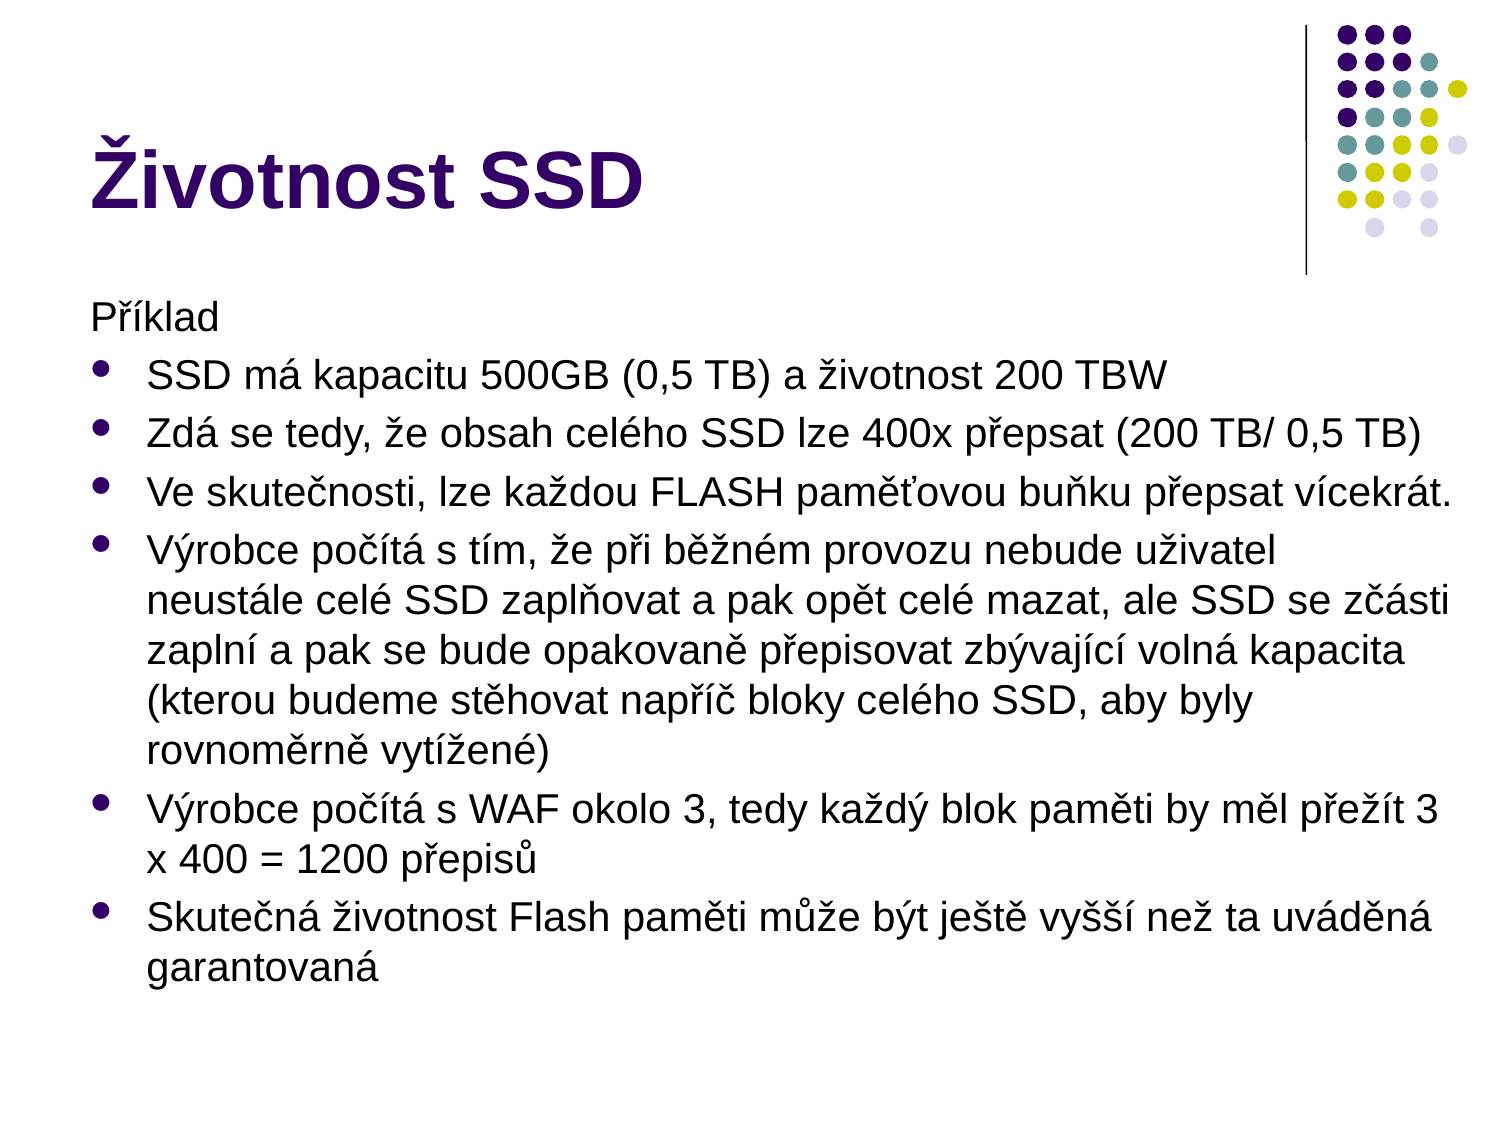

# Životnost SSD
Příklad
SSD má kapacitu 500GB (0,5 TB) a životnost 200 TBW
Zdá se tedy, že obsah celého SSD lze 400x přepsat (200 TB/ 0,5 TB)
Ve skutečnosti, lze každou FLASH paměťovou buňku přepsat vícekrát.
Výrobce počítá s tím, že při běžném provozu nebude uživatel  neustále celé SSD zaplňovat a pak opět celé mazat, ale SSD se zčásti zaplní a pak se bude opakovaně přepisovat zbývající volná kapacita (kterou budeme stěhovat napříč bloky celého SSD, aby byly rovnoměrně vytížené)
Výrobce počítá s WAF okolo 3, tedy každý blok paměti by měl přežít 3 x 400 = 1200 přepisů
Skutečná životnost Flash paměti může být ještě vyšší než ta uváděná garantovaná